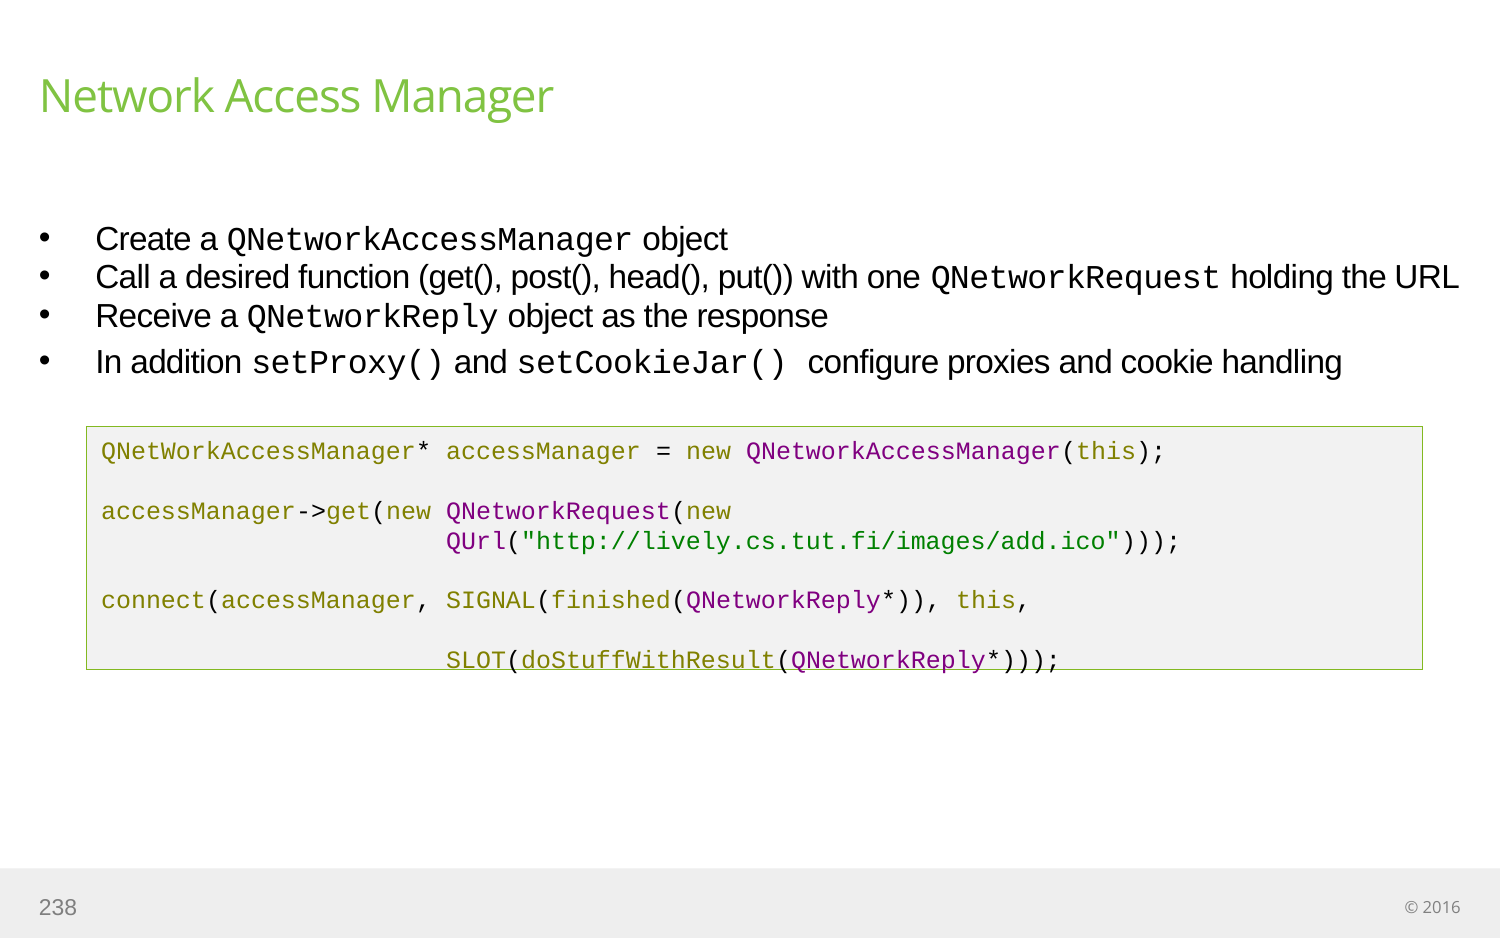

# Network Access Manager
Create a QNetworkAccessManager object
Call a desired function (get(), post(), head(), put()) with one QNetworkRequest holding the URL
Receive a QNetworkReply object as the response
In addition setProxy() and setCookieJar() configure proxies and cookie handling

QNetWorkAccessManager* accessManager = new QNetworkAccessManager(this);

accessManager->get(new QNetworkRequest(new
                       QUrl("http://lively.cs.tut.fi/images/add.ico")));

connect(accessManager, SIGNAL(finished(QNetworkReply*)), this,
                       SLOT(doStuffWithResult(QNetworkReply*)));
238
© 2016